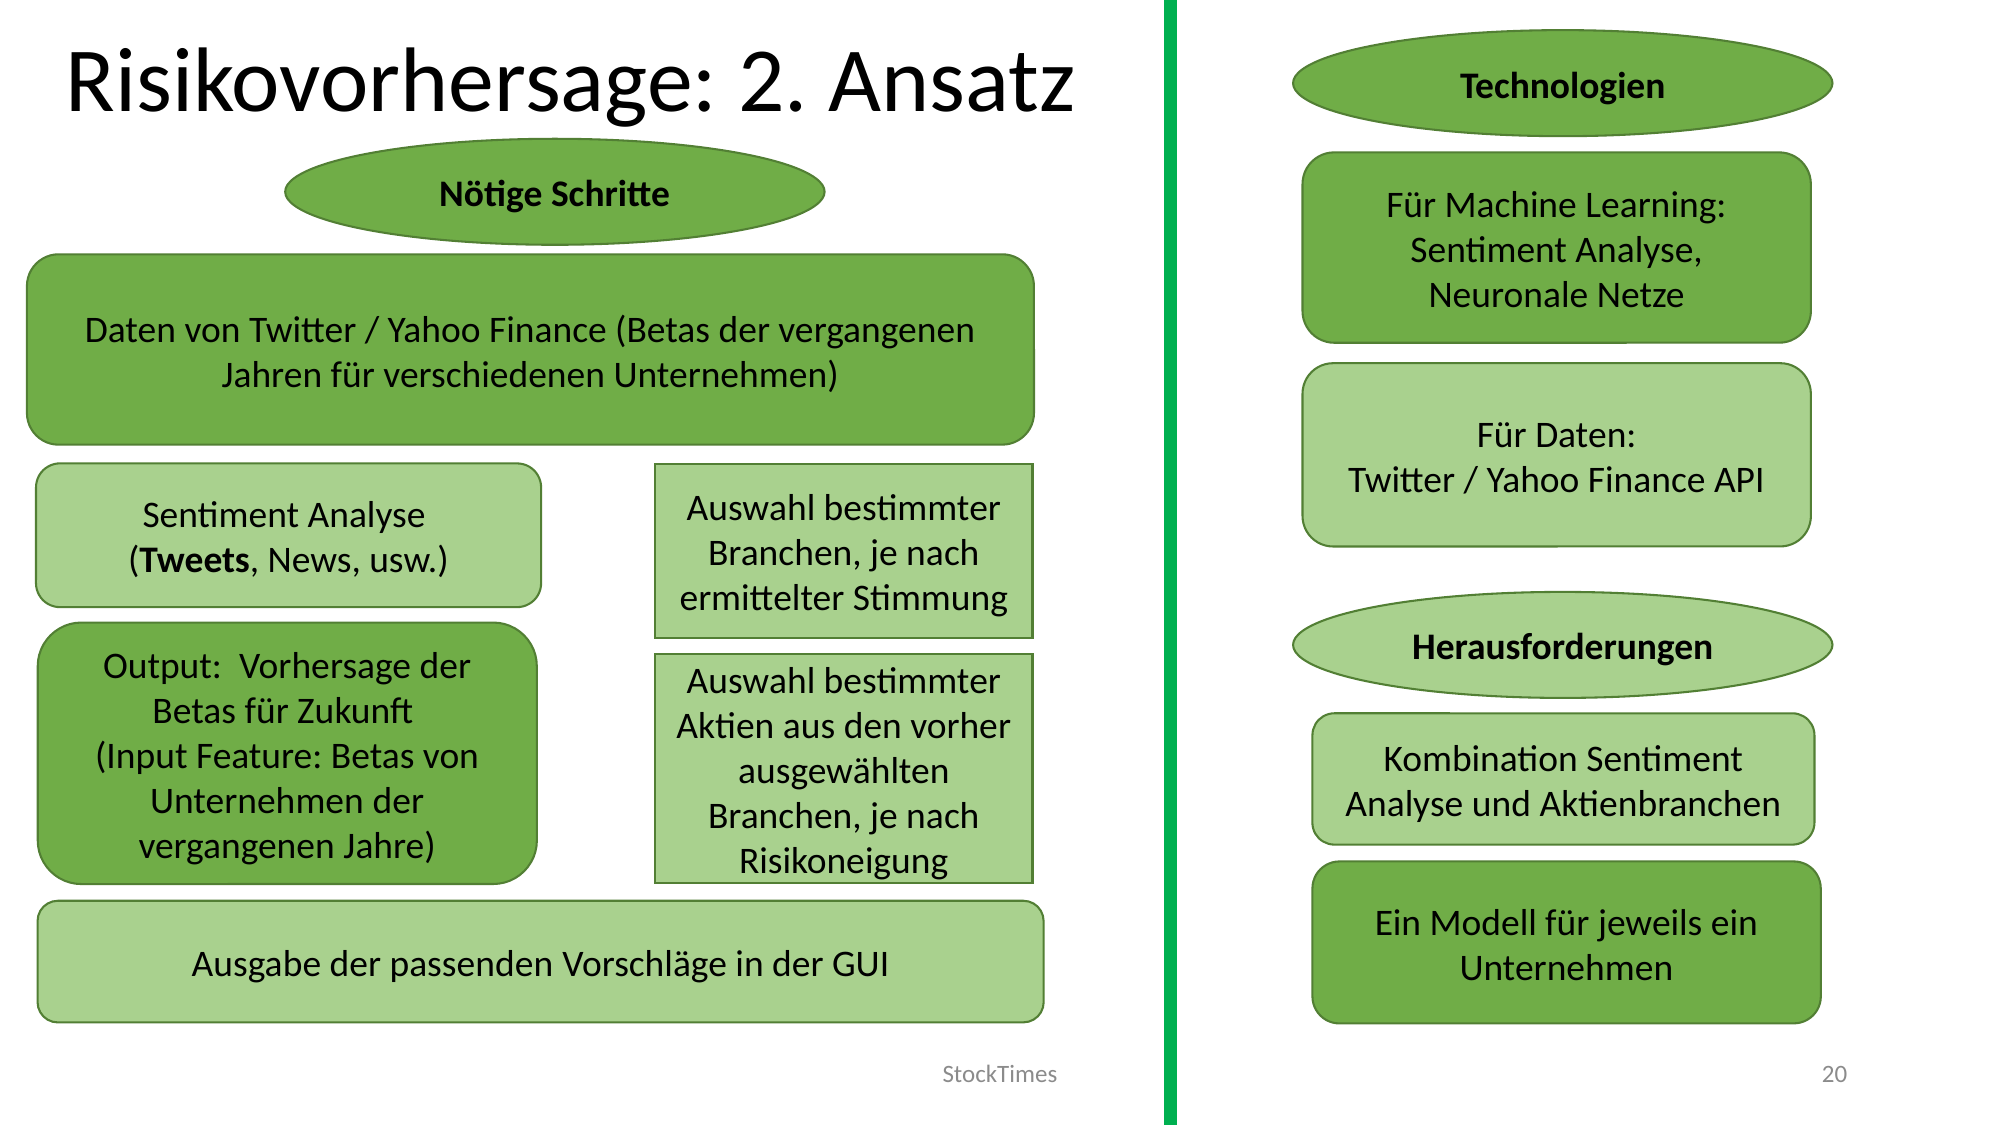

# Risikovorhersage: 2. Ansatz
Technologien
Nötige Schritte
Für Machine Learning:
Sentiment Analyse, Neuronale Netze
Daten von Twitter / Yahoo Finance (Betas der vergangenen Jahren für verschiedenen Unternehmen)
Für Daten:
Twitter / Yahoo Finance API
Sentiment Analyse
(Tweets, News, usw.)
Auswahl bestimmter Branchen, je nach ermittelter Stimmung
Herausforderungen
Output:  Vorhersage der Betas für Zukunft
(Input Feature: Betas von Unternehmen der vergangenen Jahre)
Auswahl bestimmter Aktien aus den vorher ausgewählten Branchen, je nach Risikoneigung
Kombination Sentiment Analyse und Aktienbranchen
Ein Modell für jeweils ein Unternehmen
Ausgabe der passenden Vorschläge in der GUI
StockTimes
20